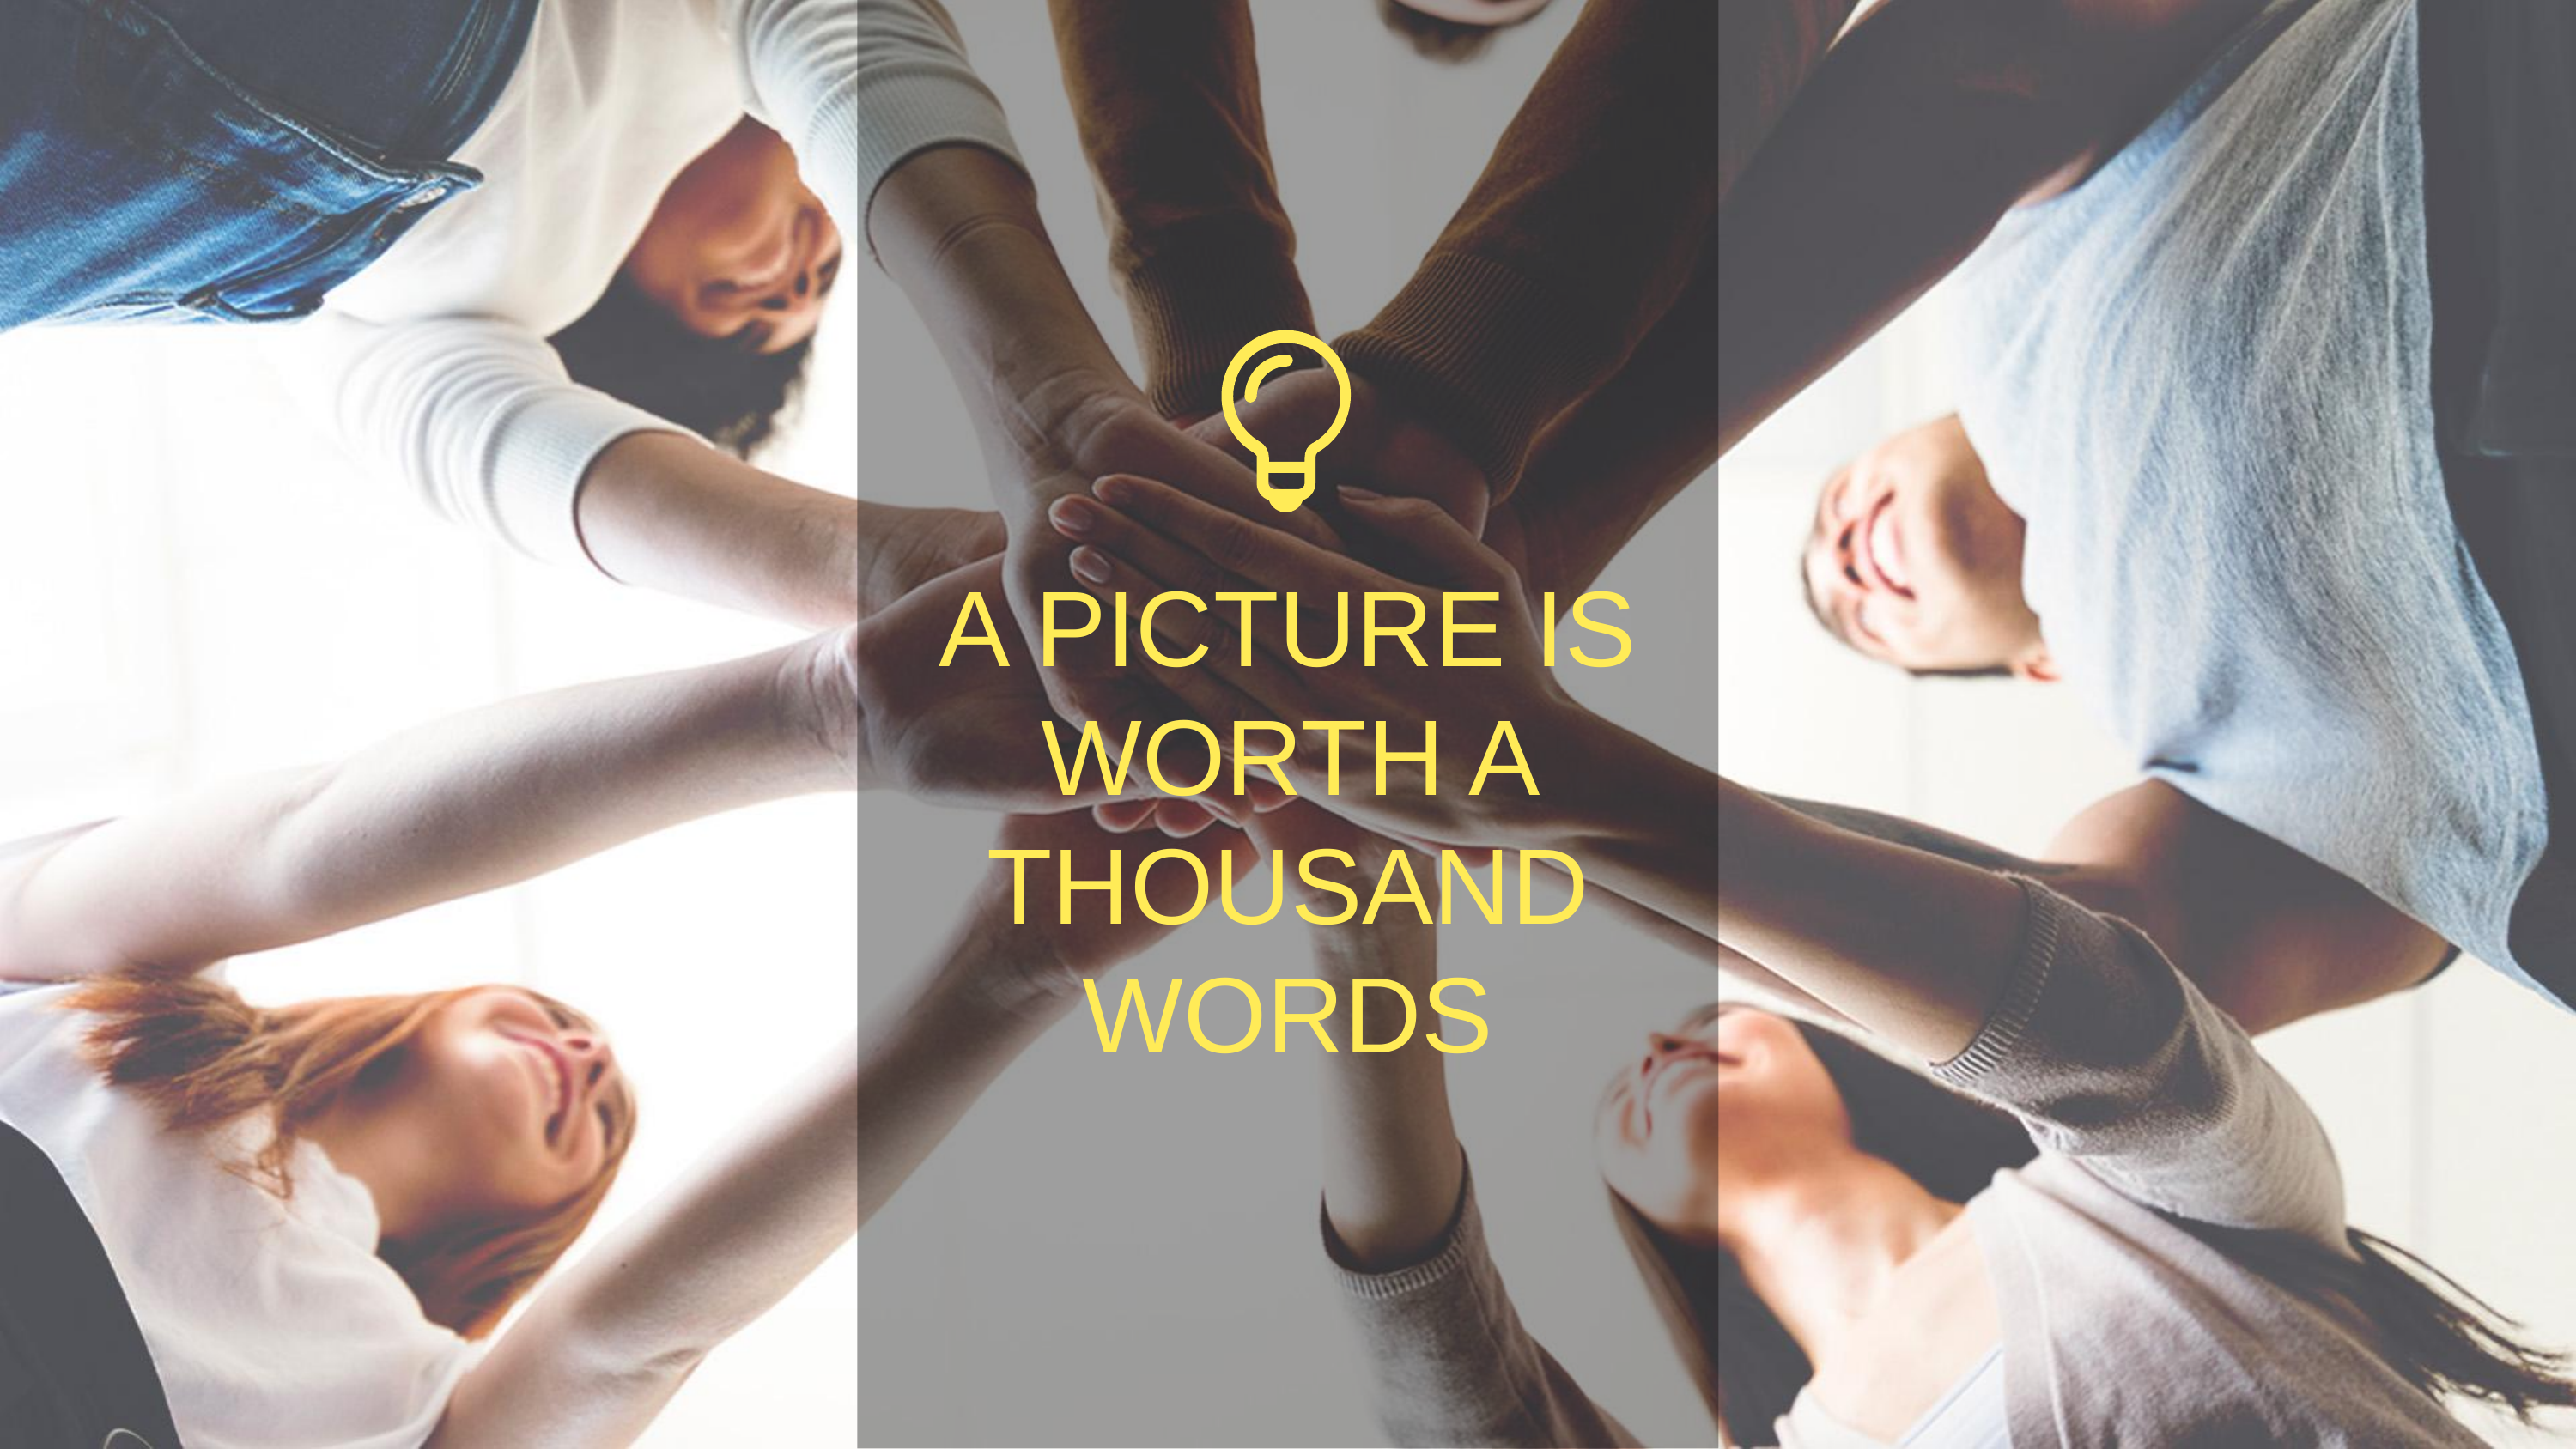

A PICTURE IS WORTH A THOUSAND WORDS